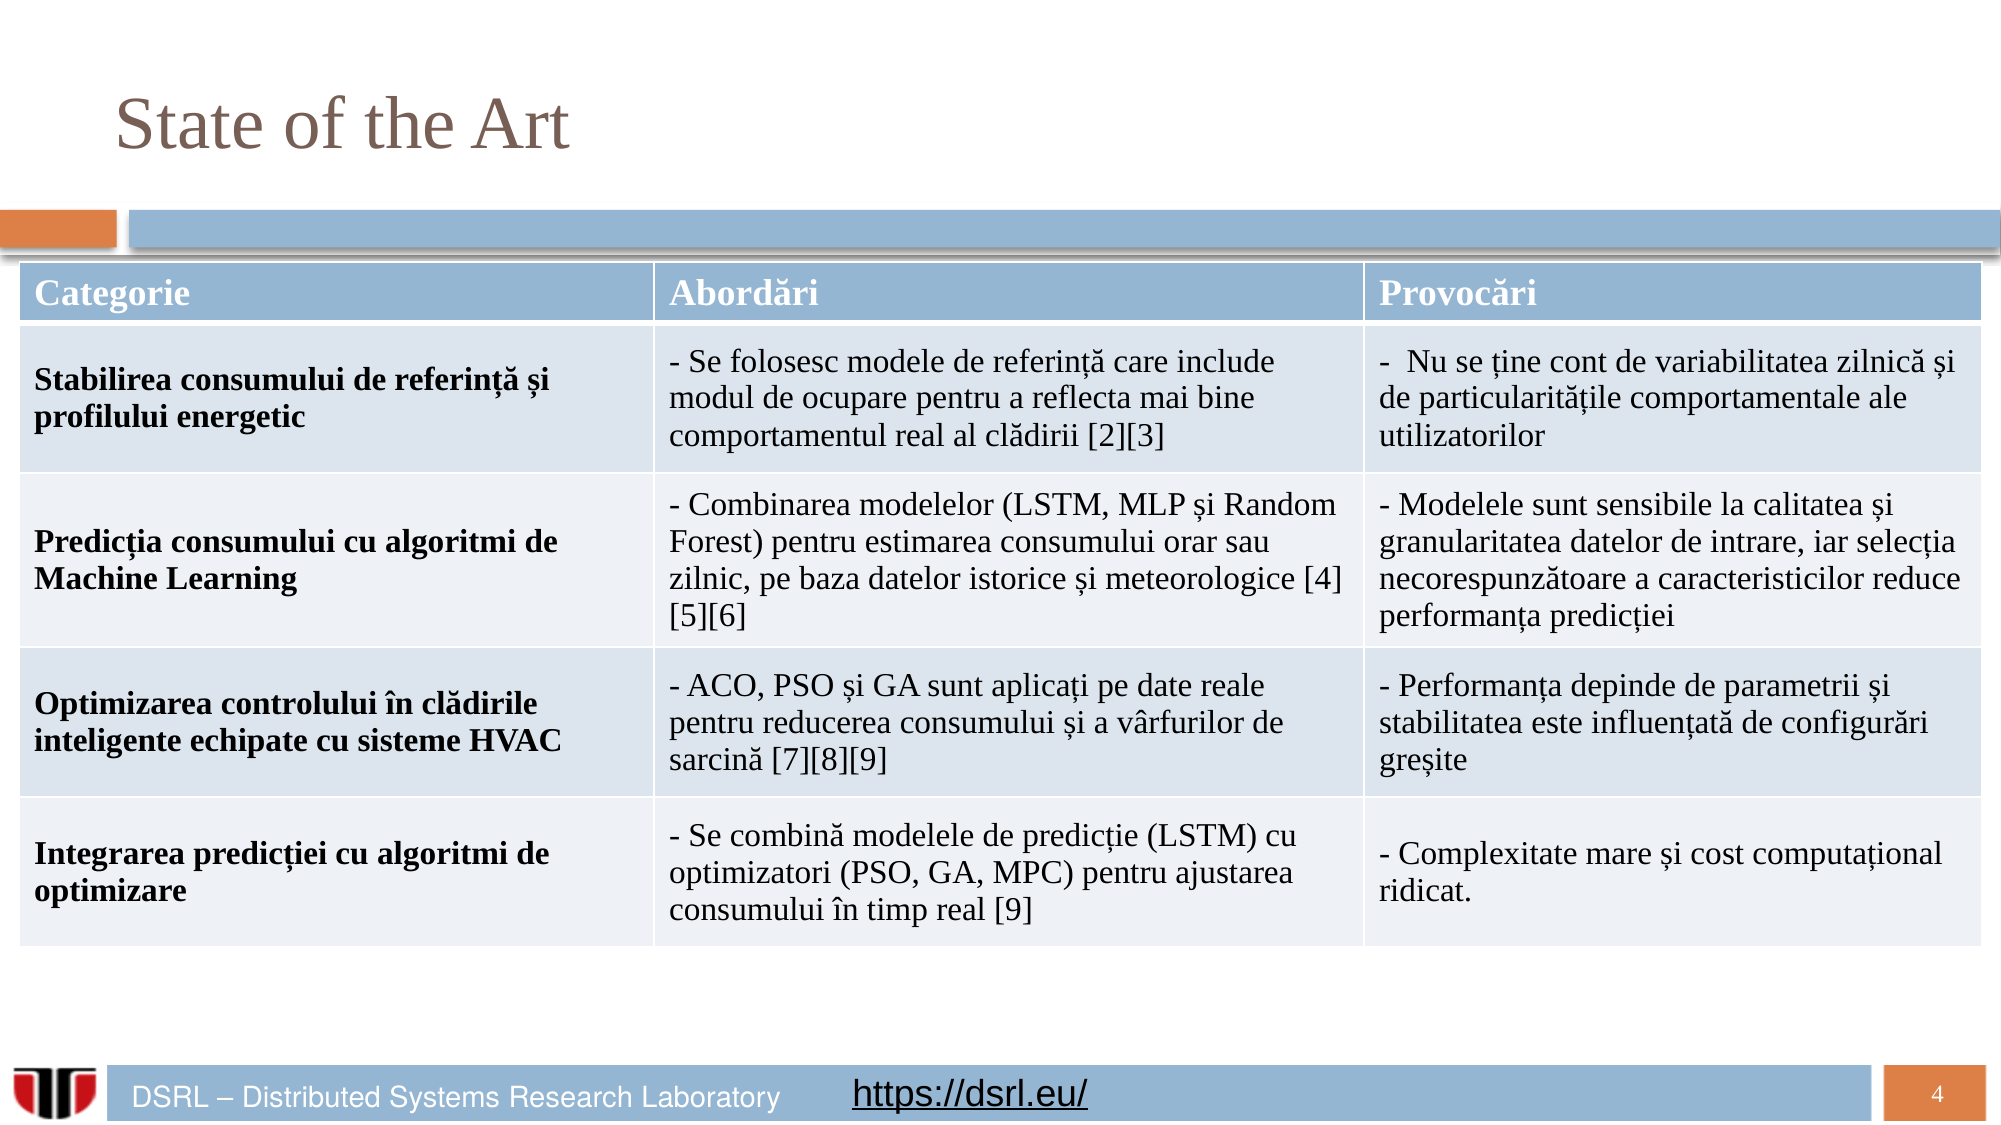

# State of the Art
| Categorie | Abordări | Provocări |
| --- | --- | --- |
| Stabilirea consumului de referință și profilului energetic | - Se folosesc modele de referință care include modul de ocupare pentru a reflecta mai bine comportamentul real al clădirii [2][3] | - Nu se ține cont de variabilitatea zilnică și de particularitățile comportamentale ale utilizatorilor |
| Predicția consumului cu algoritmi de Machine Learning | - Combinarea modelelor (LSTM, MLP și Random Forest) pentru estimarea consumului orar sau zilnic, pe baza datelor istorice și meteorologice [4][5][6] | - Modelele sunt sensibile la calitatea și granularitatea datelor de intrare, iar selecția necorespunzătoare a caracteristicilor reduce performanța predicției |
| Optimizarea controlului în clădirile inteligente echipate cu sisteme HVAC | - ACO, PSO și GA sunt aplicați pe date reale pentru reducerea consumului și a vârfurilor de sarcină [7][8][9] | - Performanța depinde de parametrii și stabilitatea este influențată de configurări greșite |
| Integrarea predicției cu algoritmi de optimizare | - Se combină modelele de predicție (LSTM) cu optimizatori (PSO, GA, MPC) pentru ajustarea consumului în timp real [9] | - Complexitate mare și cost computațional ridicat. |
|  |  |  |
| --- | --- | --- |
|  |  |  |
|  |  |  |
|  |  |  |
|  |  |  |
|  |  |  |
https://dsrl.eu/
4